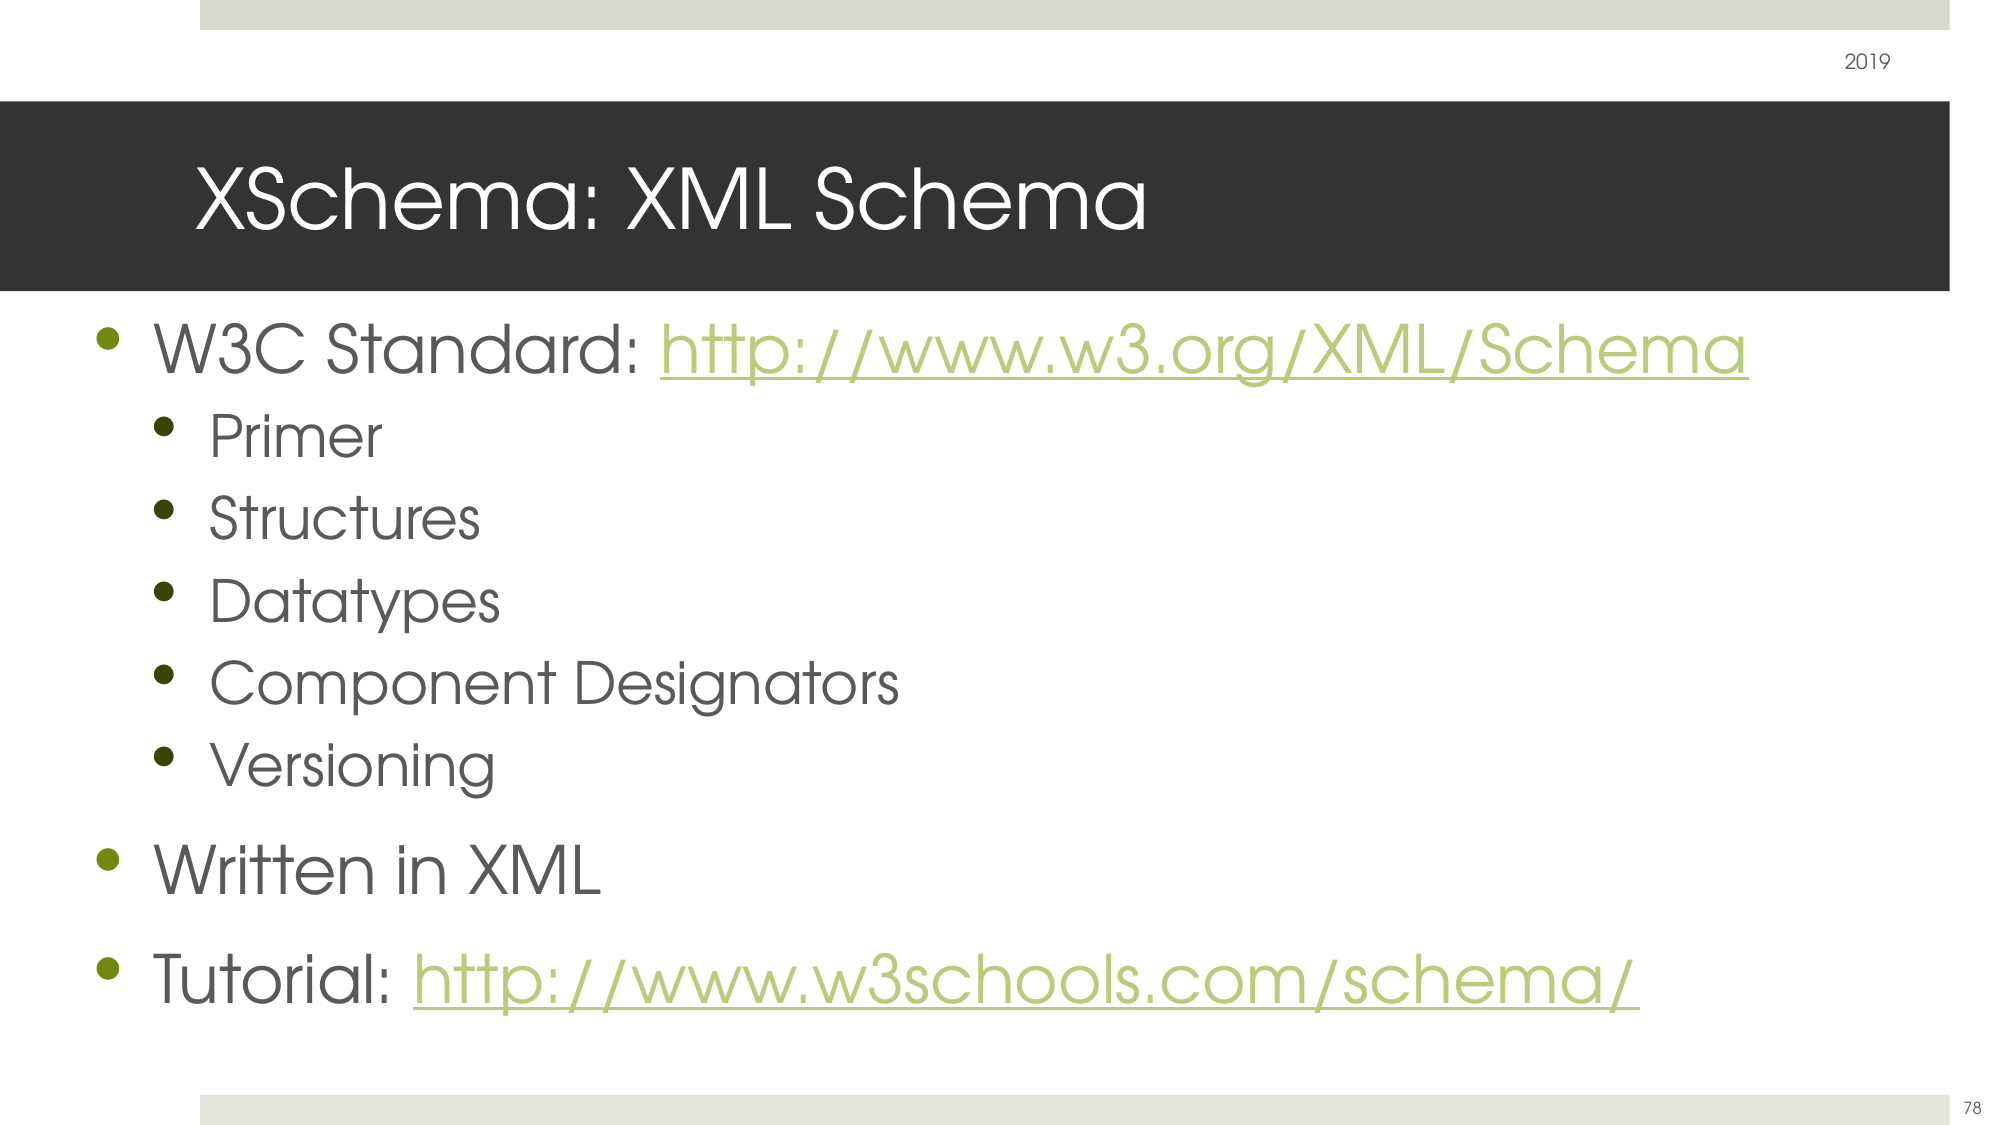

2019
# XSchema: XML Schema
W3C Standard: http://www.w3.org/XML/Schema
Primer
Structures
Datatypes
Component Designators
Versioning
Written in XML
Tutorial: http://www.w3schools.com/schema/

78